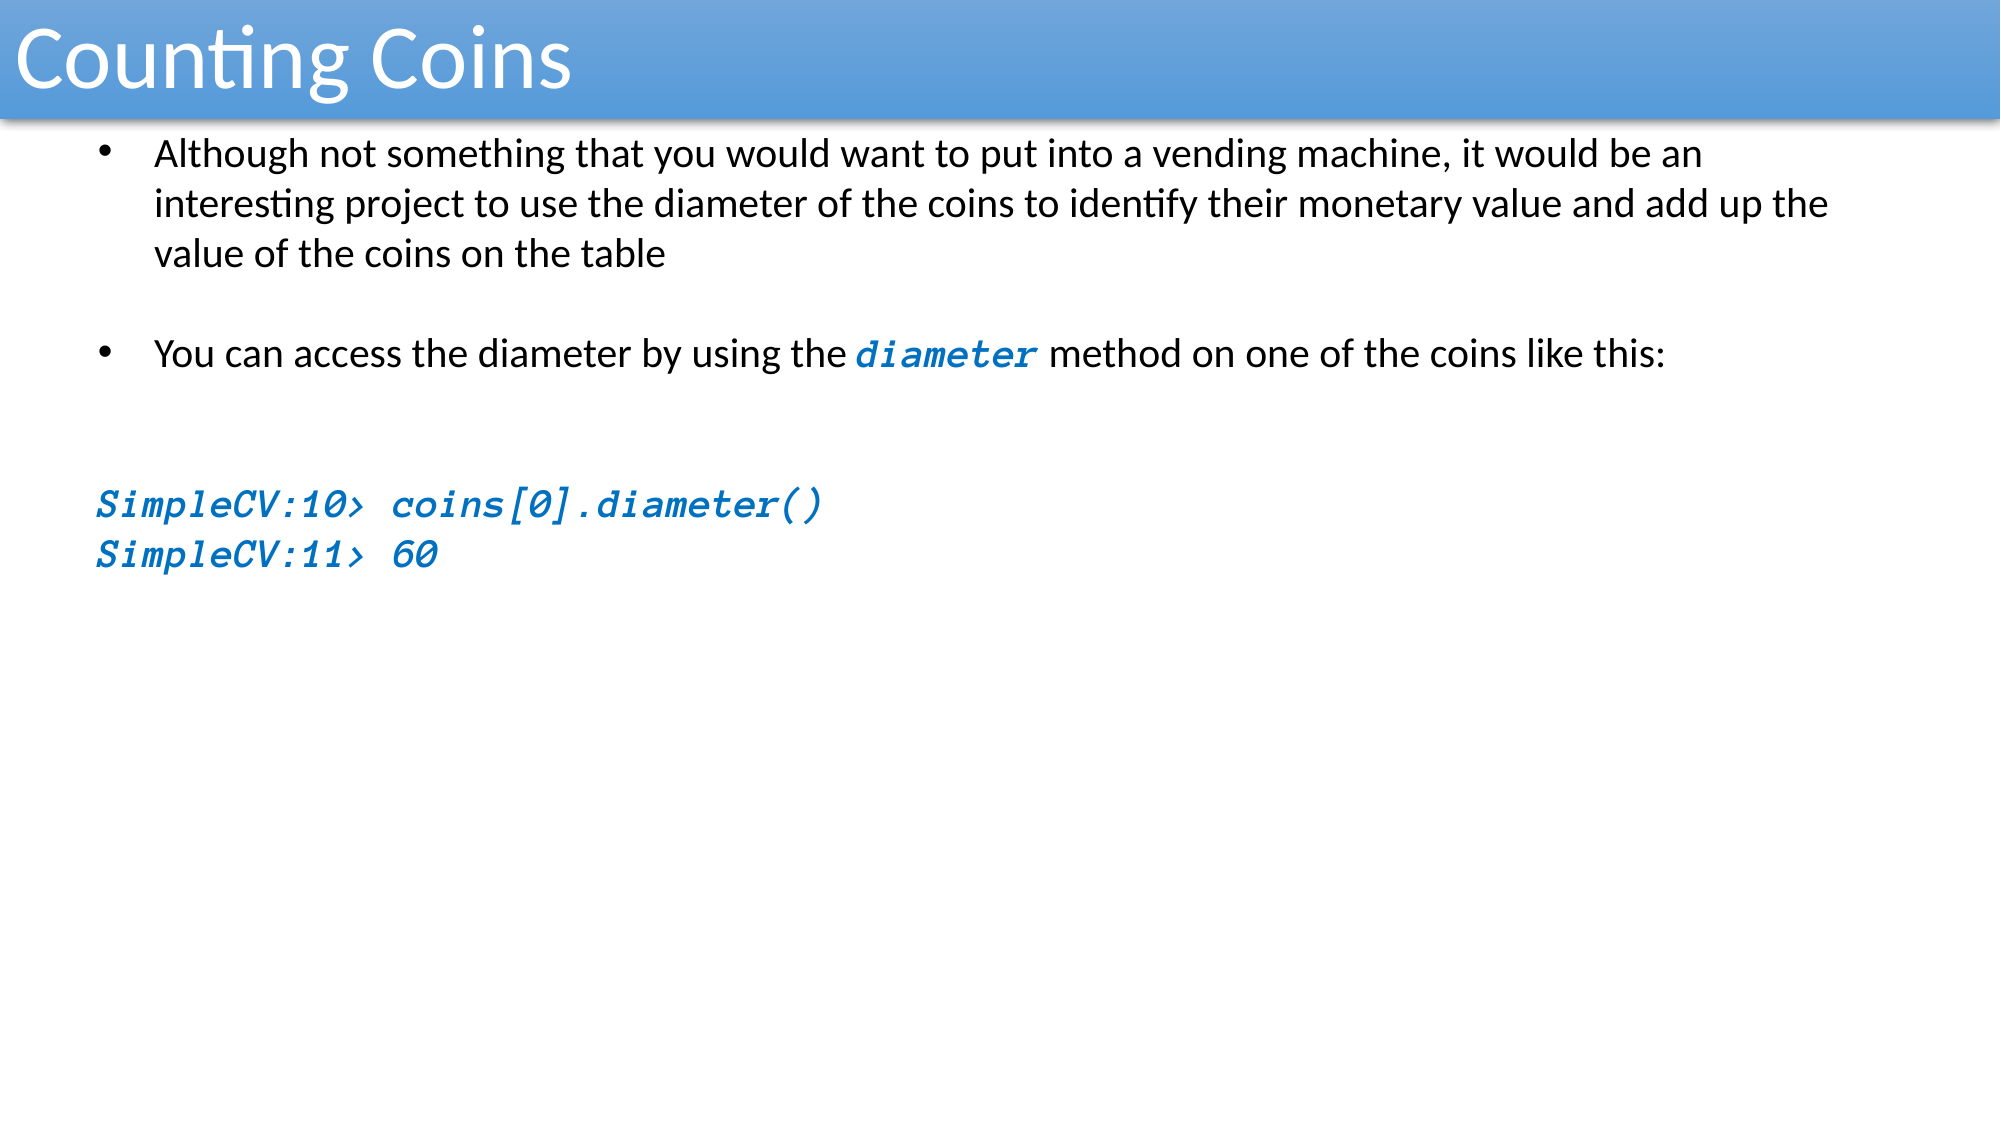

Counting Coins
Although not something that you would want to put into a vending machine, it would be an interesting project to use the diameter of the coins to identify their monetary value and add up the value of the coins on the table

You can access the diameter by using the diameter method on one of the coins like this:

SimpleCV:10> coins[0].diameter()
SimpleCV:11> 60